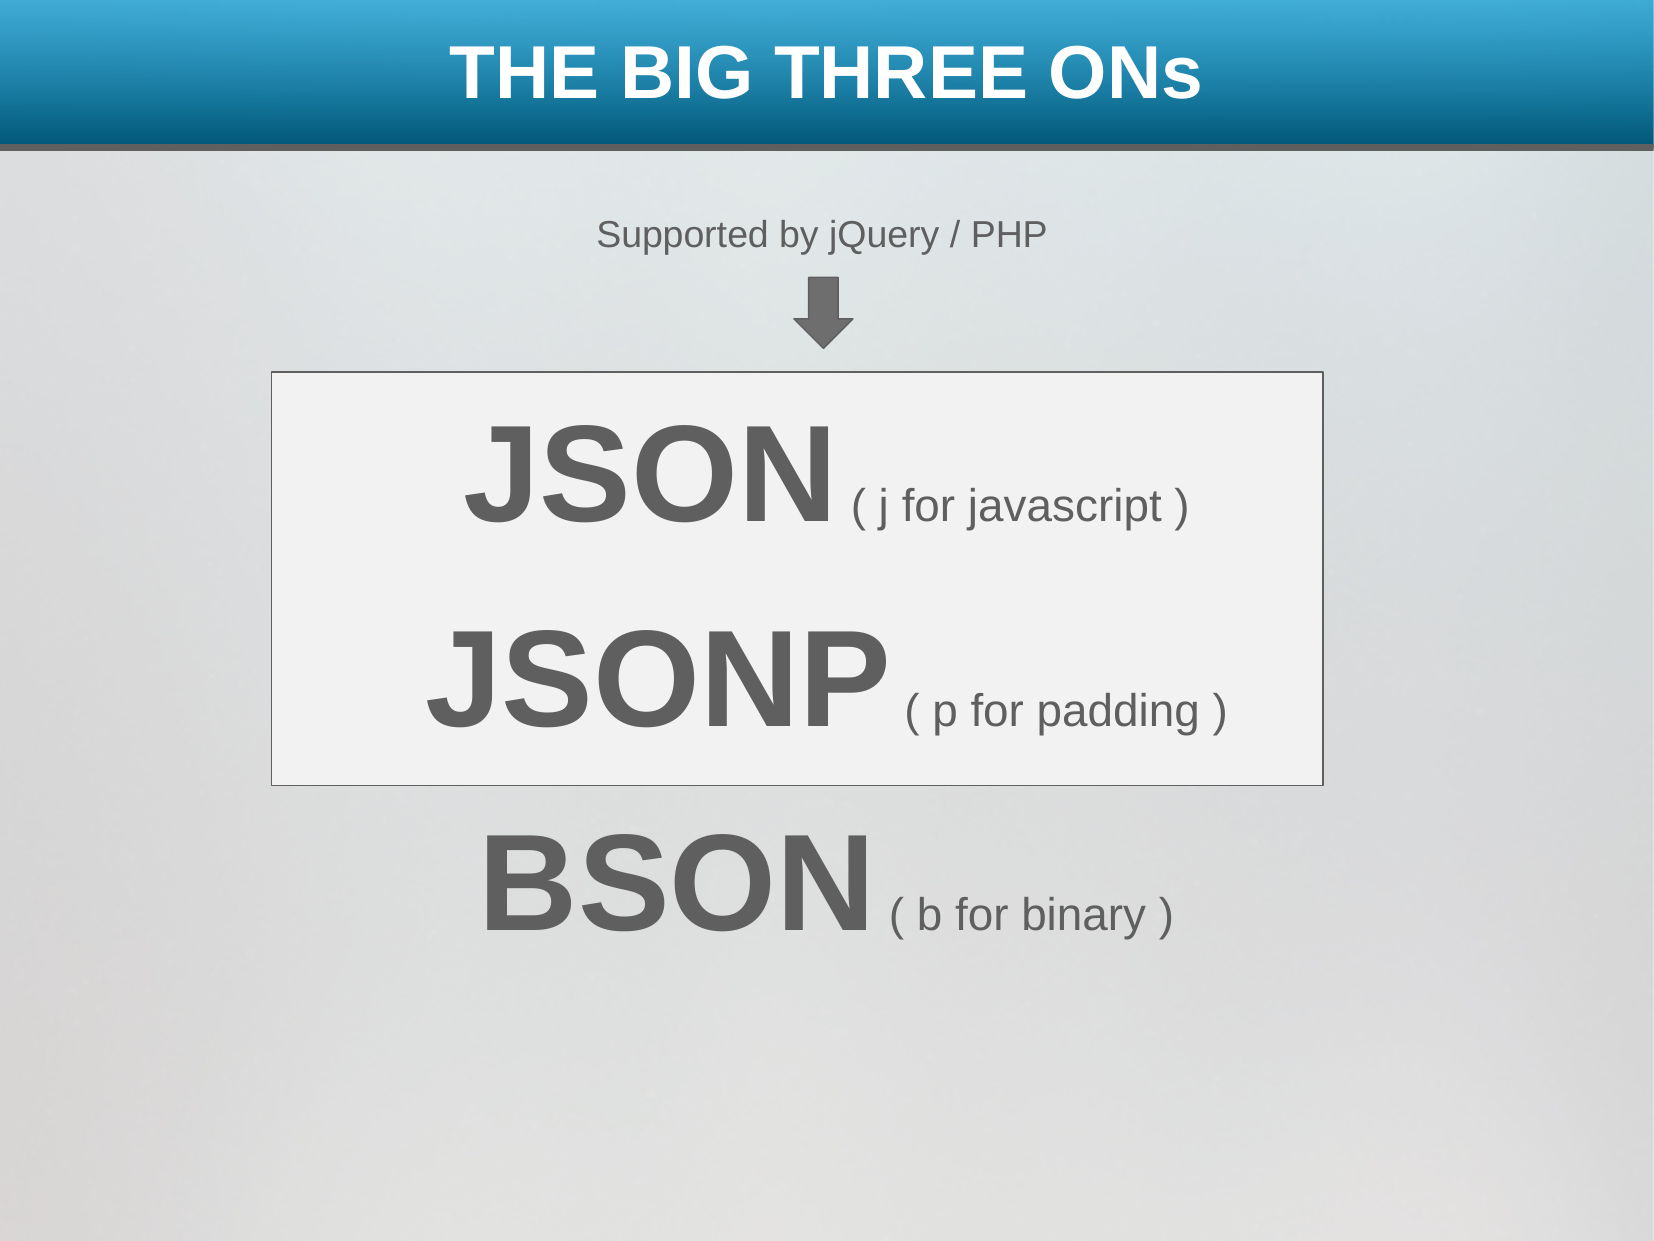

THE BIG THREE ONs

JSON ( j for javascript )

JSONP ( p for padding )

BSON ( b for binary )
Supported by jQuery / PHP